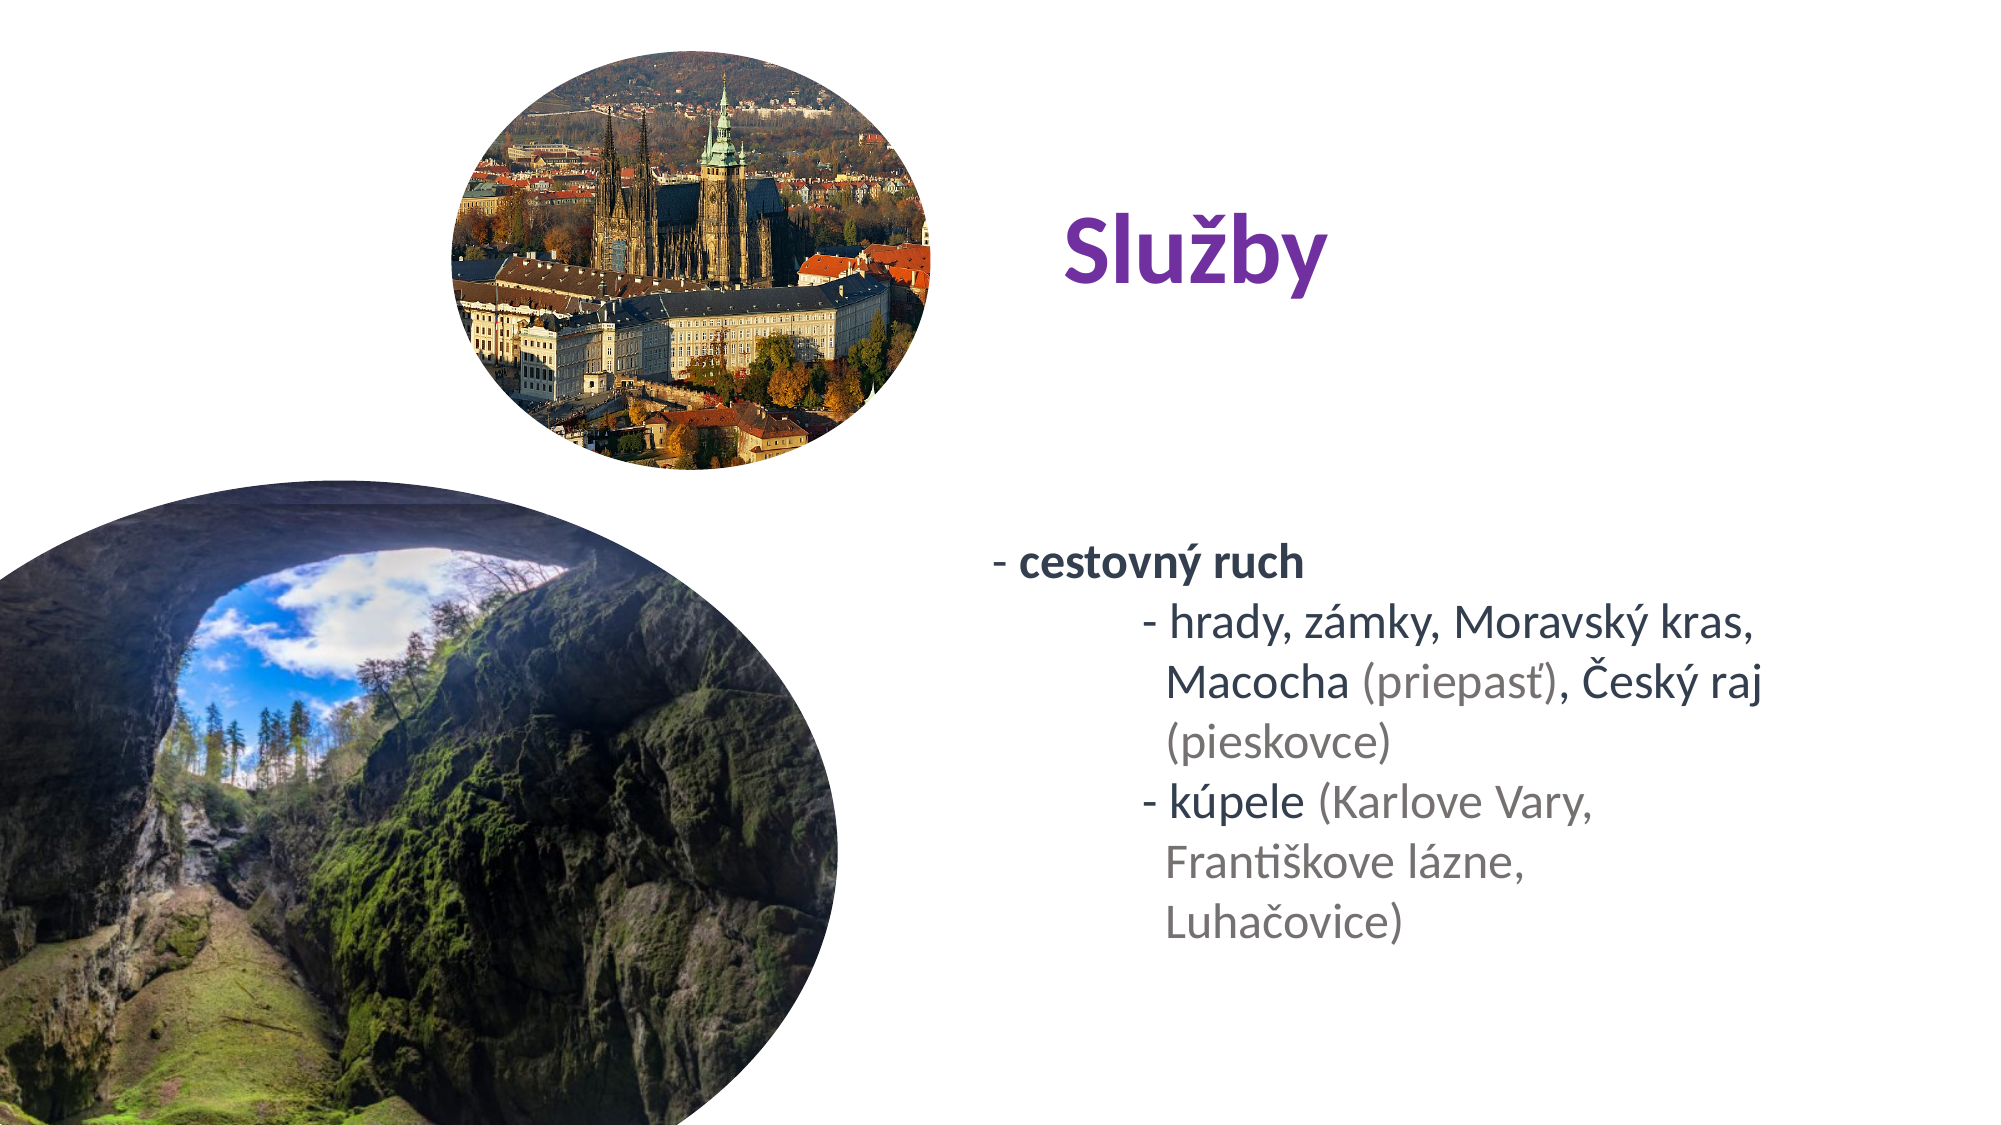

Služby

- cestovný ruch
	- hrady, zámky, Moravský kras, 		  Macocha (priepasť), Český raj 		  (pieskovce)
	- kúpele (Karlove Vary, 			  Františkove lázne, 		 		  Luhačovice)